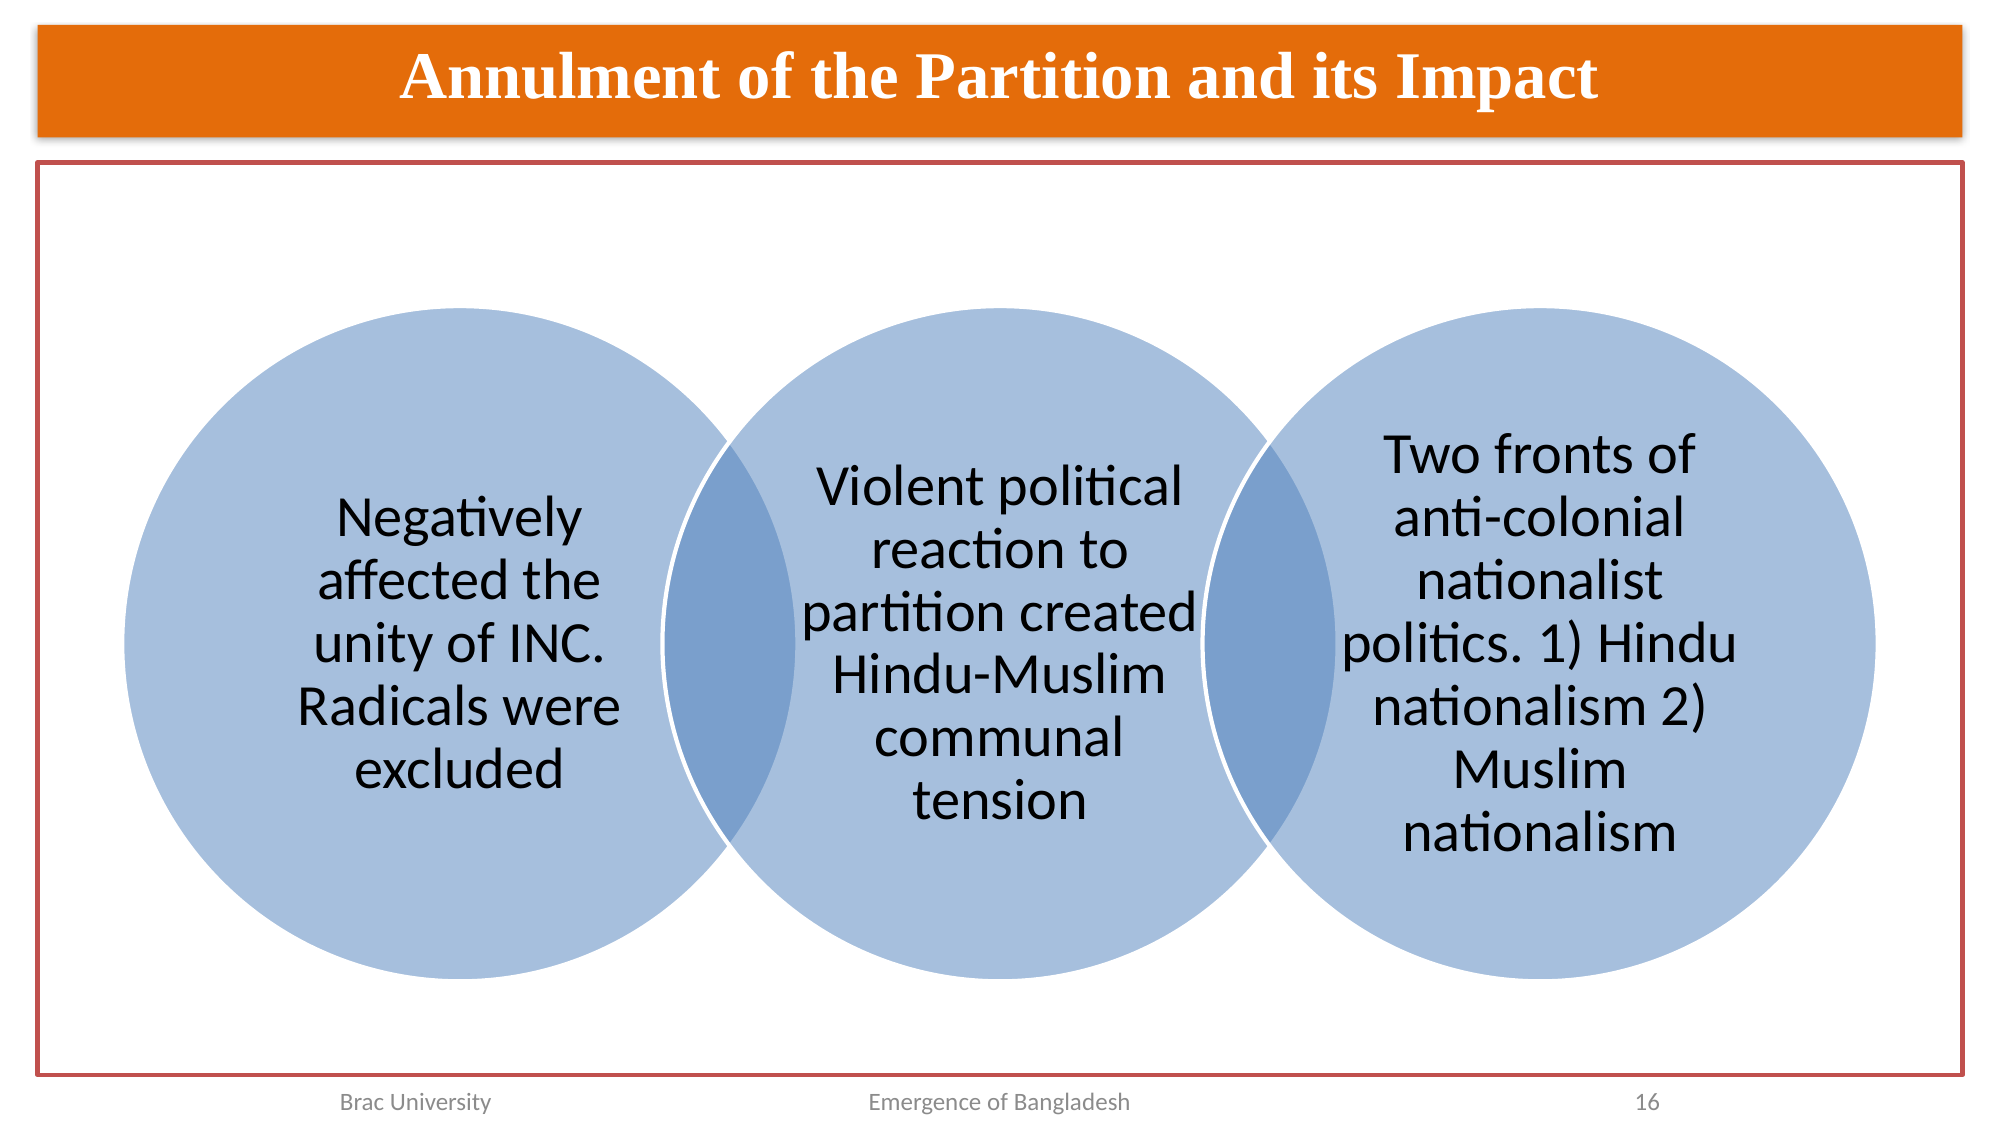

Annulment of the Partition and its Impact

Negatively affected the unity of INC. Radicals were excluded
Violent political reaction to partition created Hindu-Muslim communal tension
Two fronts of anti-colonial nationalist politics. 1) Hindu nationalism 2) Muslim nationalism
Emergence of Bangladesh
16
Brac University